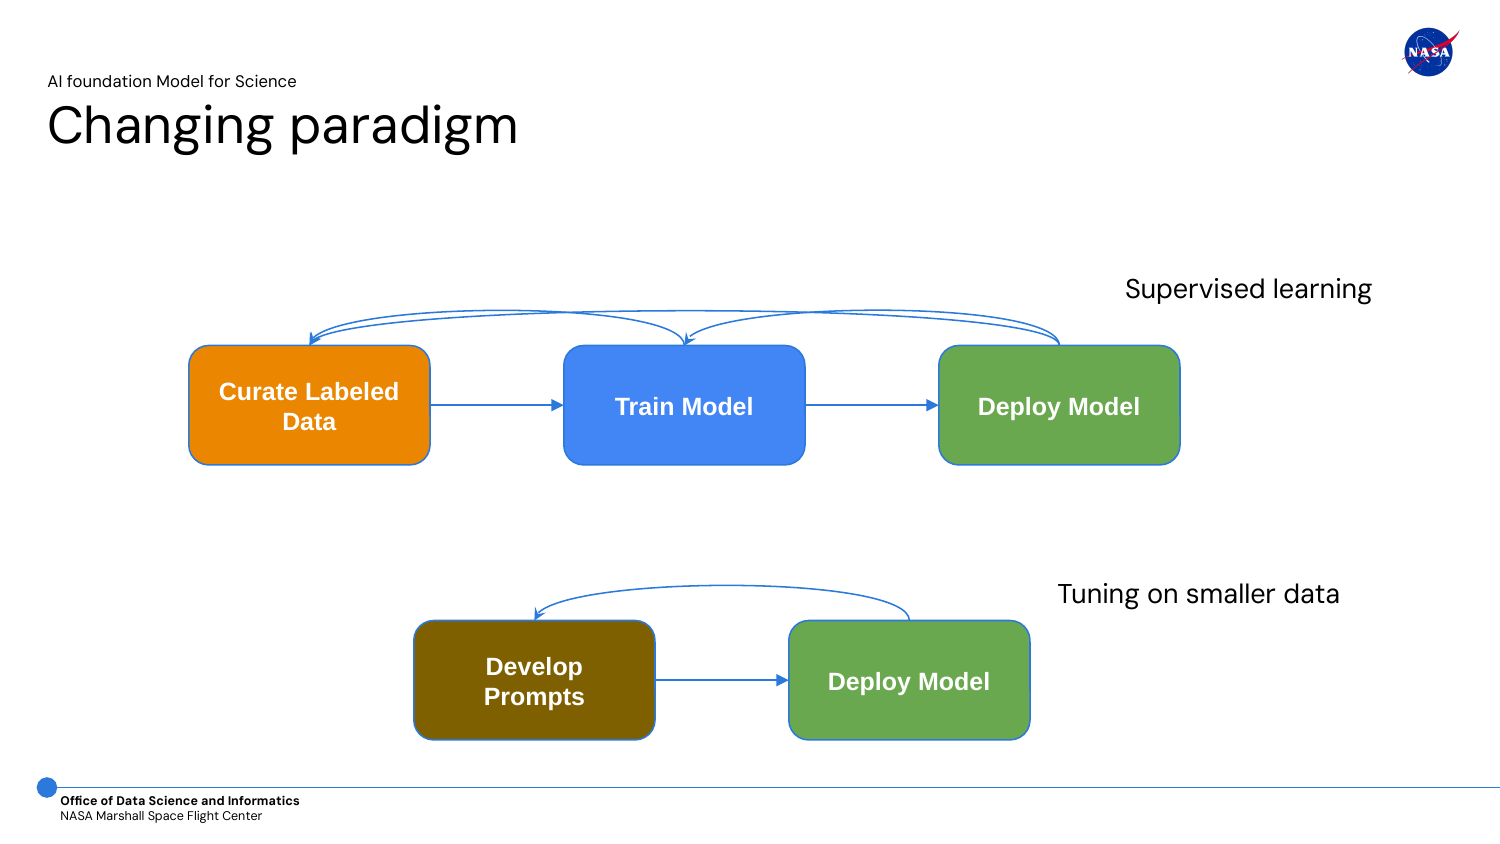

AI foundation Model for Science
Changing paradigm
Supervised learning
Curate Labeled Data
Train Model
Deploy Model
Tuning on smaller data
Develop Prompts
Deploy Model